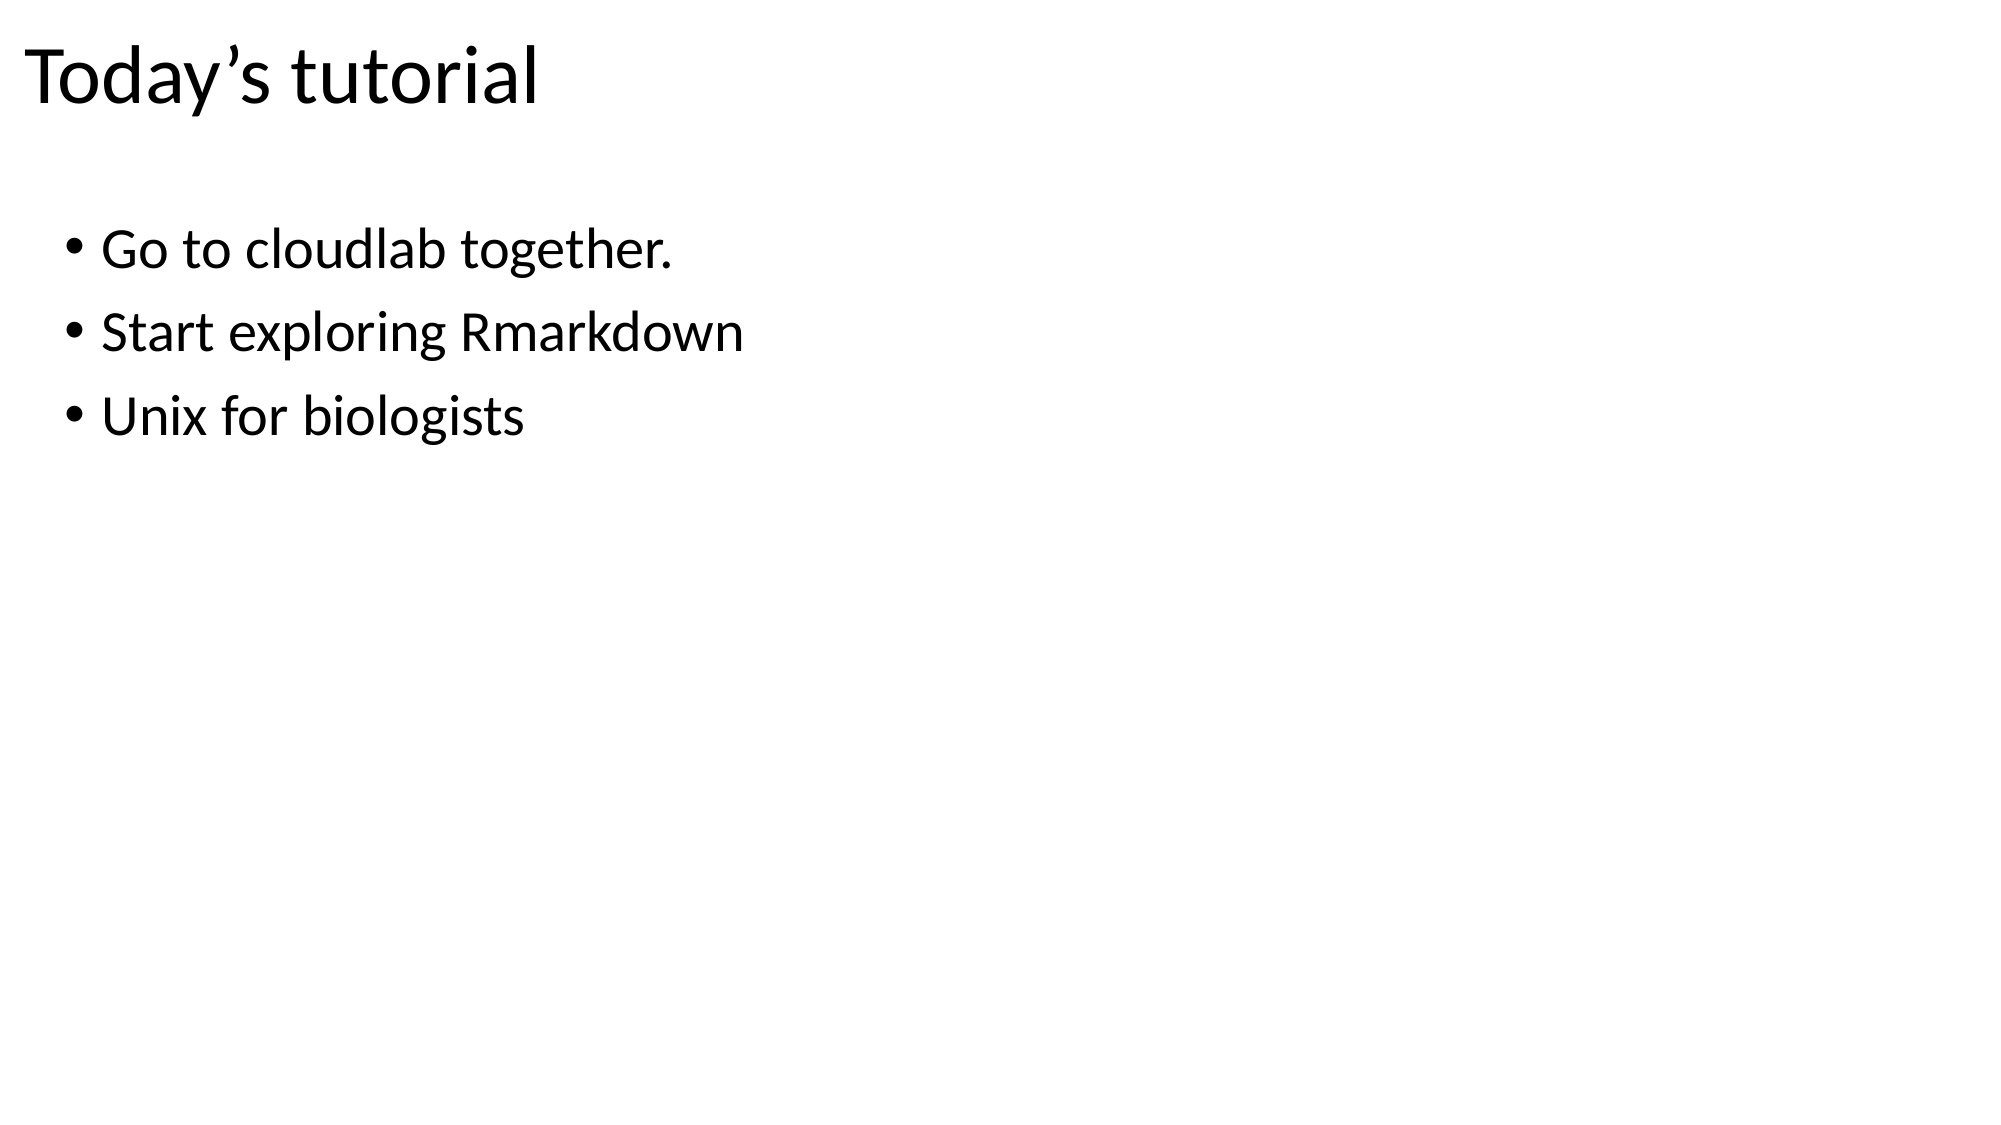

# Today’s tutorial
Go to cloudlab together.
Start exploring Rmarkdown
Unix for biologists